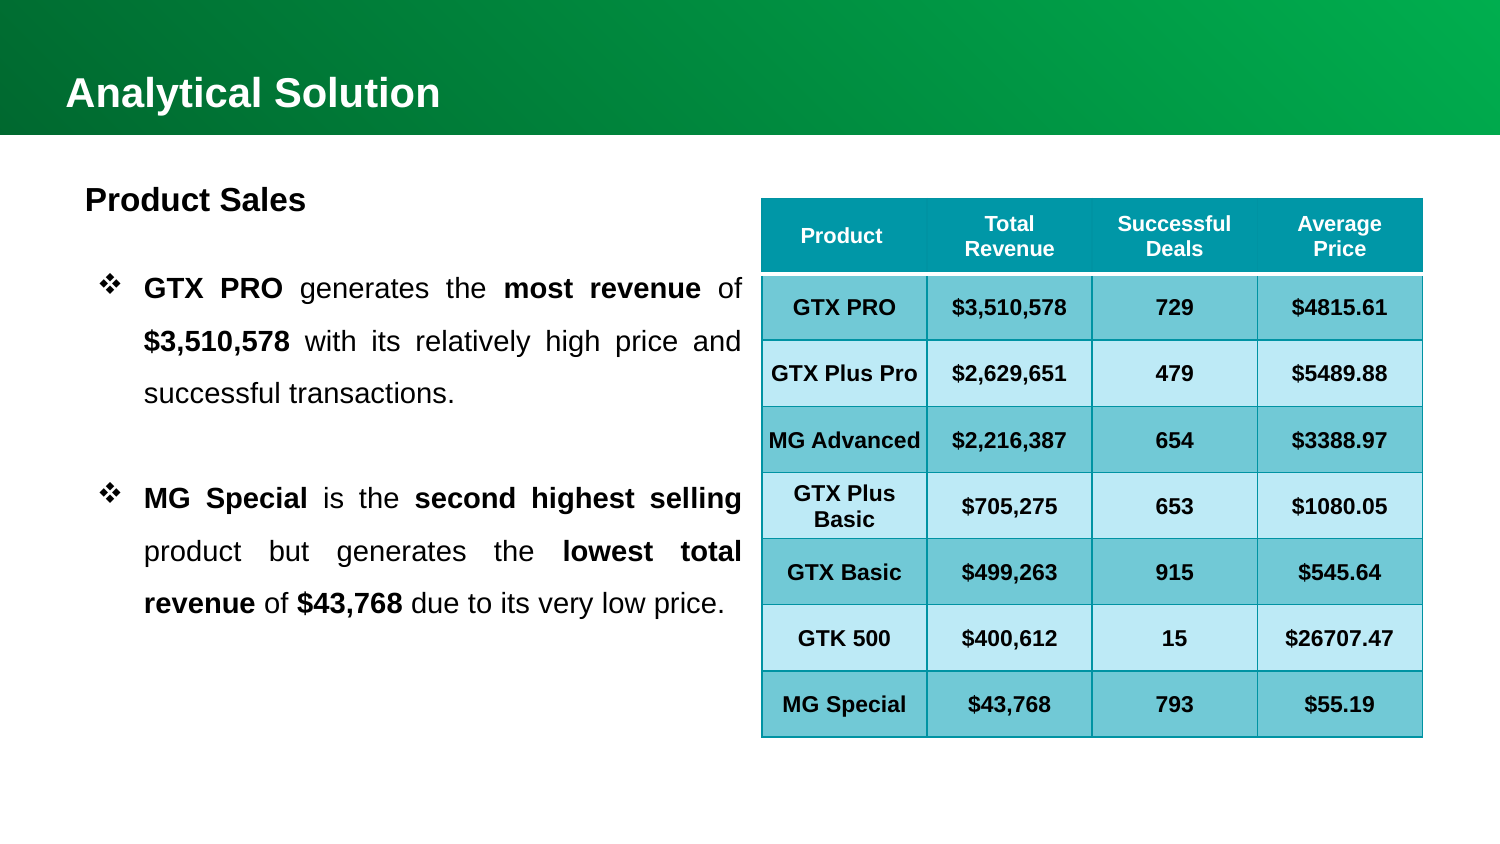

Analytical Solution
Product Sales
| Product | Total Revenue | Successful Deals | Average Price |
| --- | --- | --- | --- |
| GTX PRO | $3,510,578 | 729 | $4815.61 |
| GTX Plus Pro | $2,629,651 | 479 | $5489.88 |
| MG Advanced | $2,216,387 | 654 | $3388.97 |
| GTX Plus Basic | $705,275 | 653 | $1080.05 |
| GTX Basic | $499,263 | 915 | $545.64 |
| GTK 500 | $400,612 | 15 | $26707.47 |
| MG Special | $43,768 | 793 | $55.19 |
GTX PRO generates the most revenue of $3,510,578 with its relatively high price and successful transactions.

MG Special is the second highest selling product but generates the lowest total revenue of $43,768 due to its very low price.